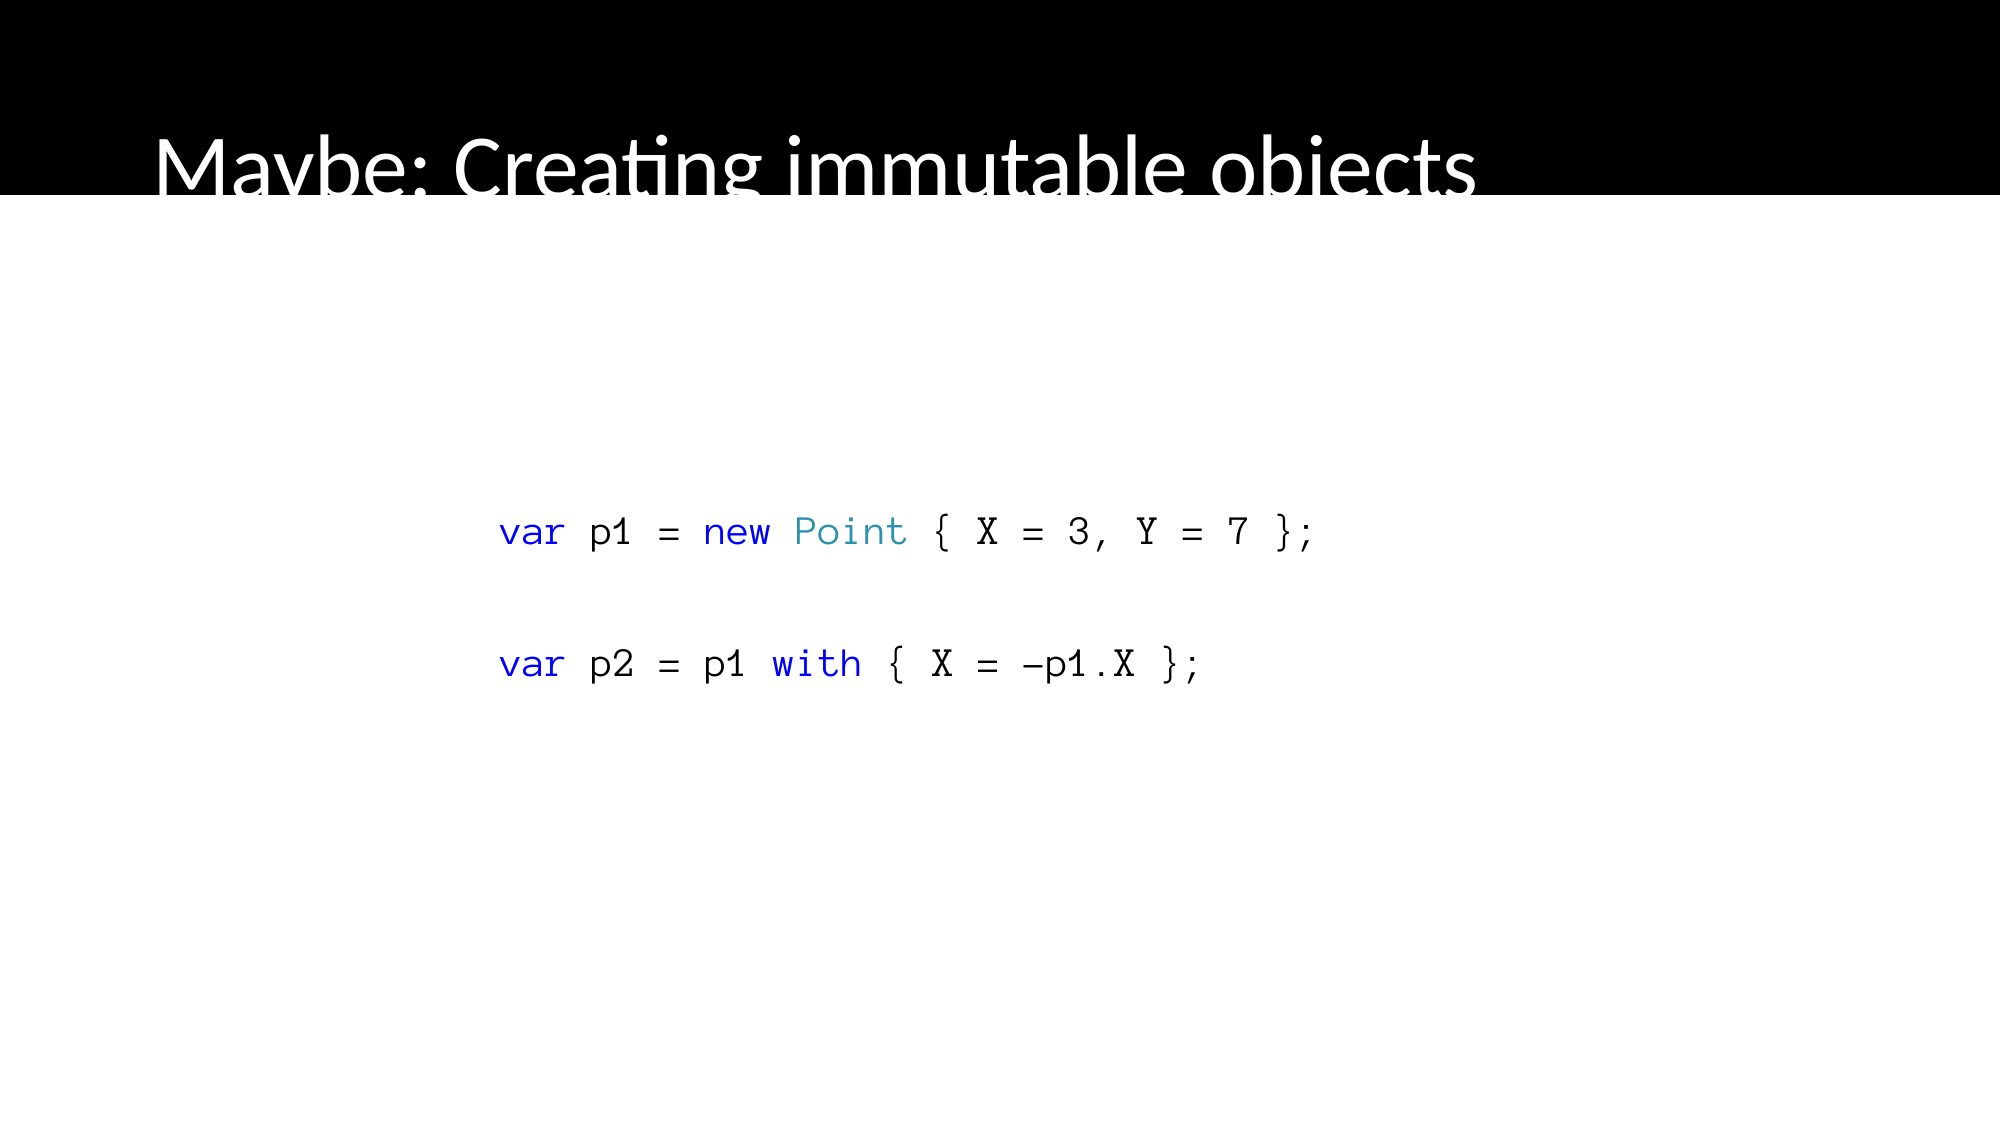

# Maybe: Creating immutable objects
var p1 = new Point { X = 3, Y = 7 };

var p2 = p1 with { X = -p1.X };